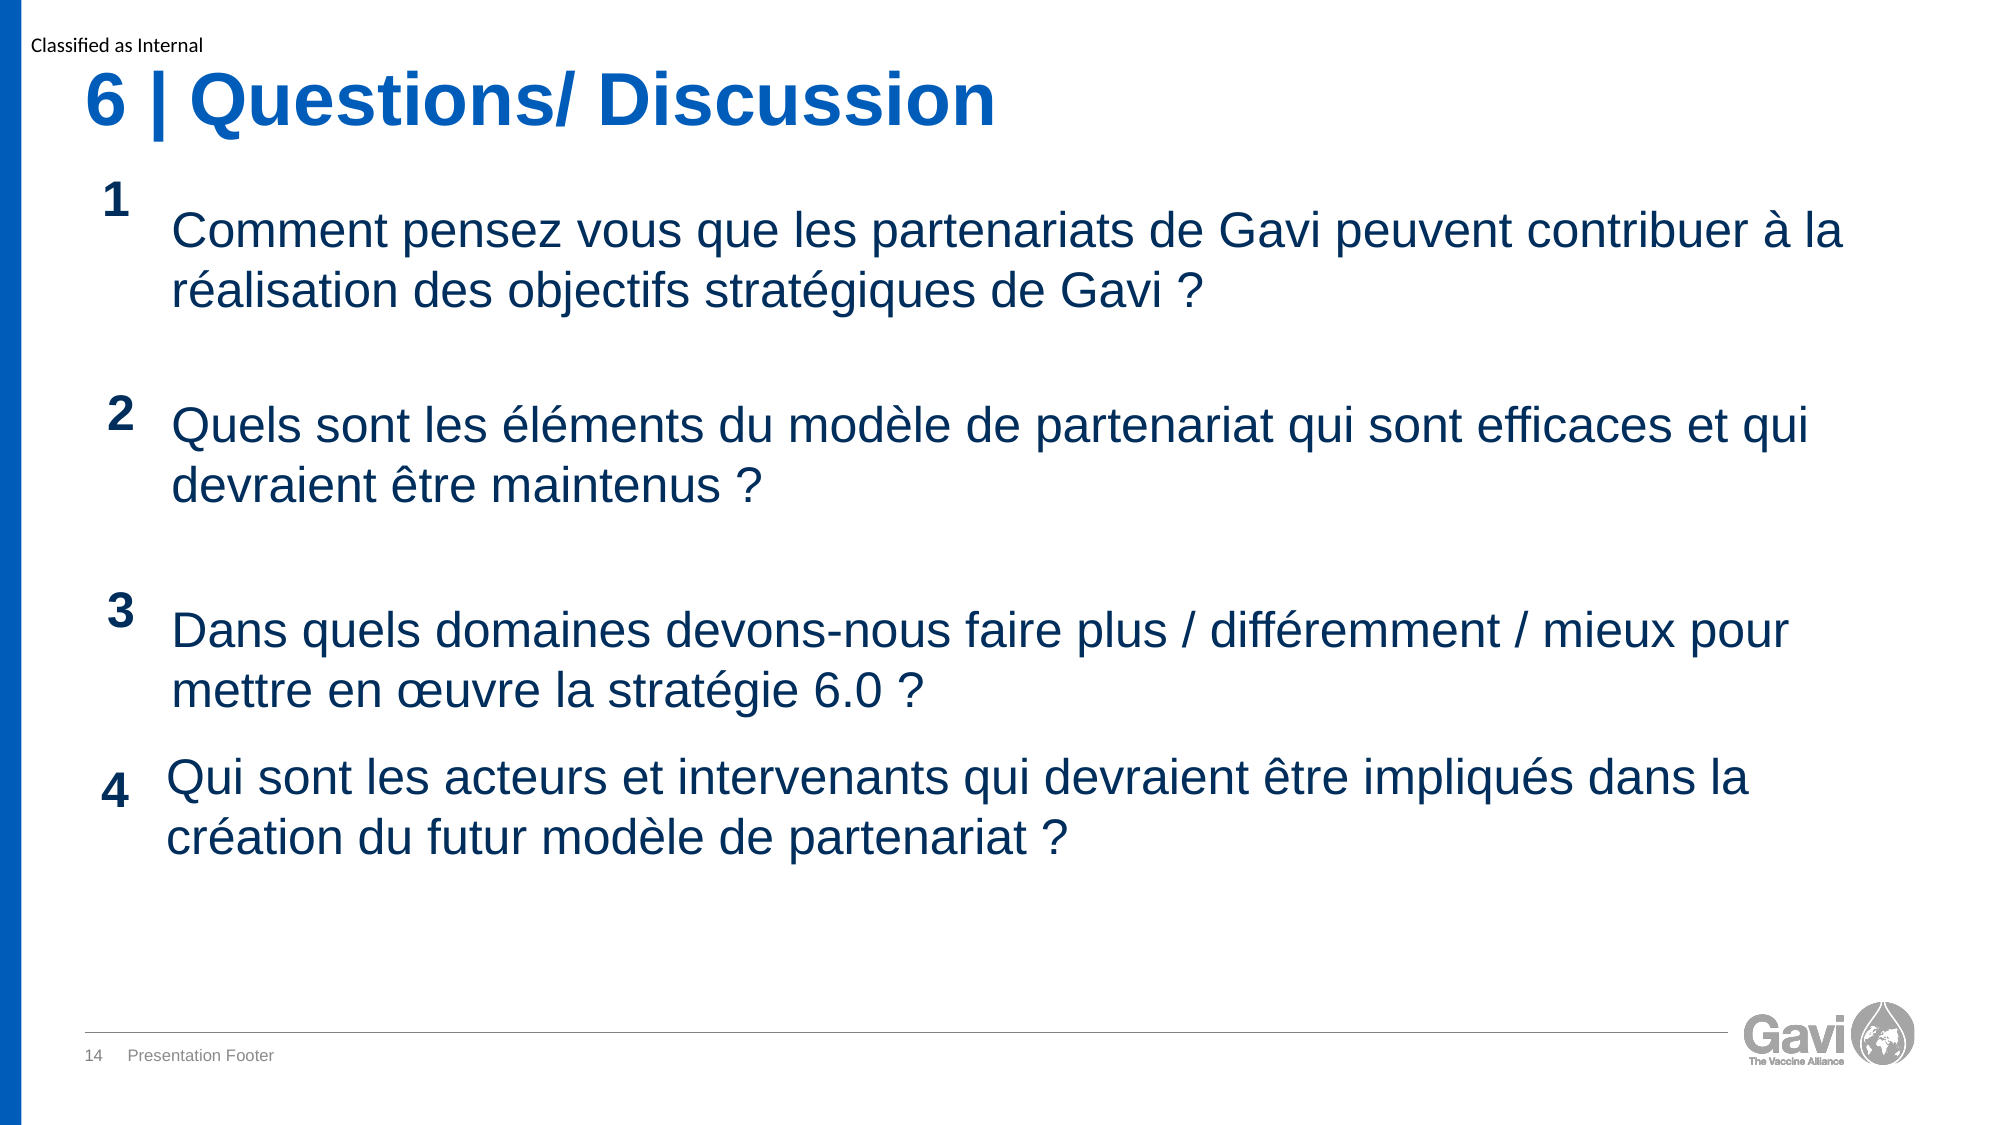

# 6 | Questions/ Discussion
1
Comment pensez vous que les partenariats de Gavi peuvent contribuer à la réalisation des objectifs stratégiques de Gavi ?
2
Quels sont les éléments du modèle de partenariat qui sont efficaces et qui devraient être maintenus ?

Dans quels domaines devons-nous faire plus / différemment / mieux pour mettre en œuvre la stratégie 6.0 ?
3
Qui sont les acteurs et intervenants qui devraient être impliqués dans la création du futur modèle de partenariat ?
4
14
Presentation Footer